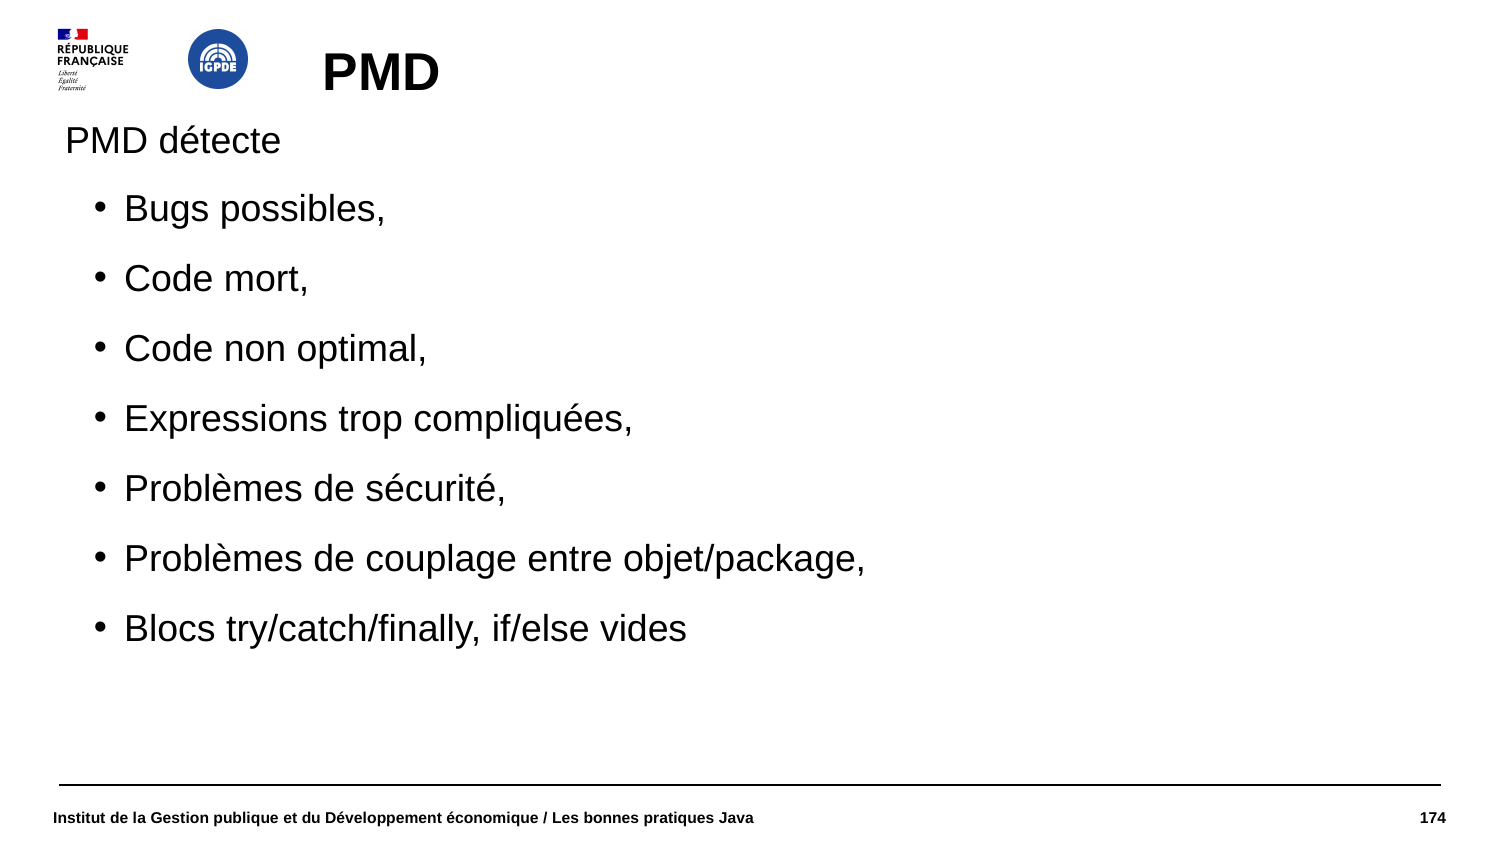

# PMD
PMD détecte
Bugs possibles,
Code mort,
Code non optimal,
Expressions trop compliquées,
Problèmes de sécurité,
Problèmes de couplage entre objet/package,
Blocs try/catch/finally, if/else vides
Institut de la Gestion publique et du Développement économique / Les bonnes pratiques Java
174